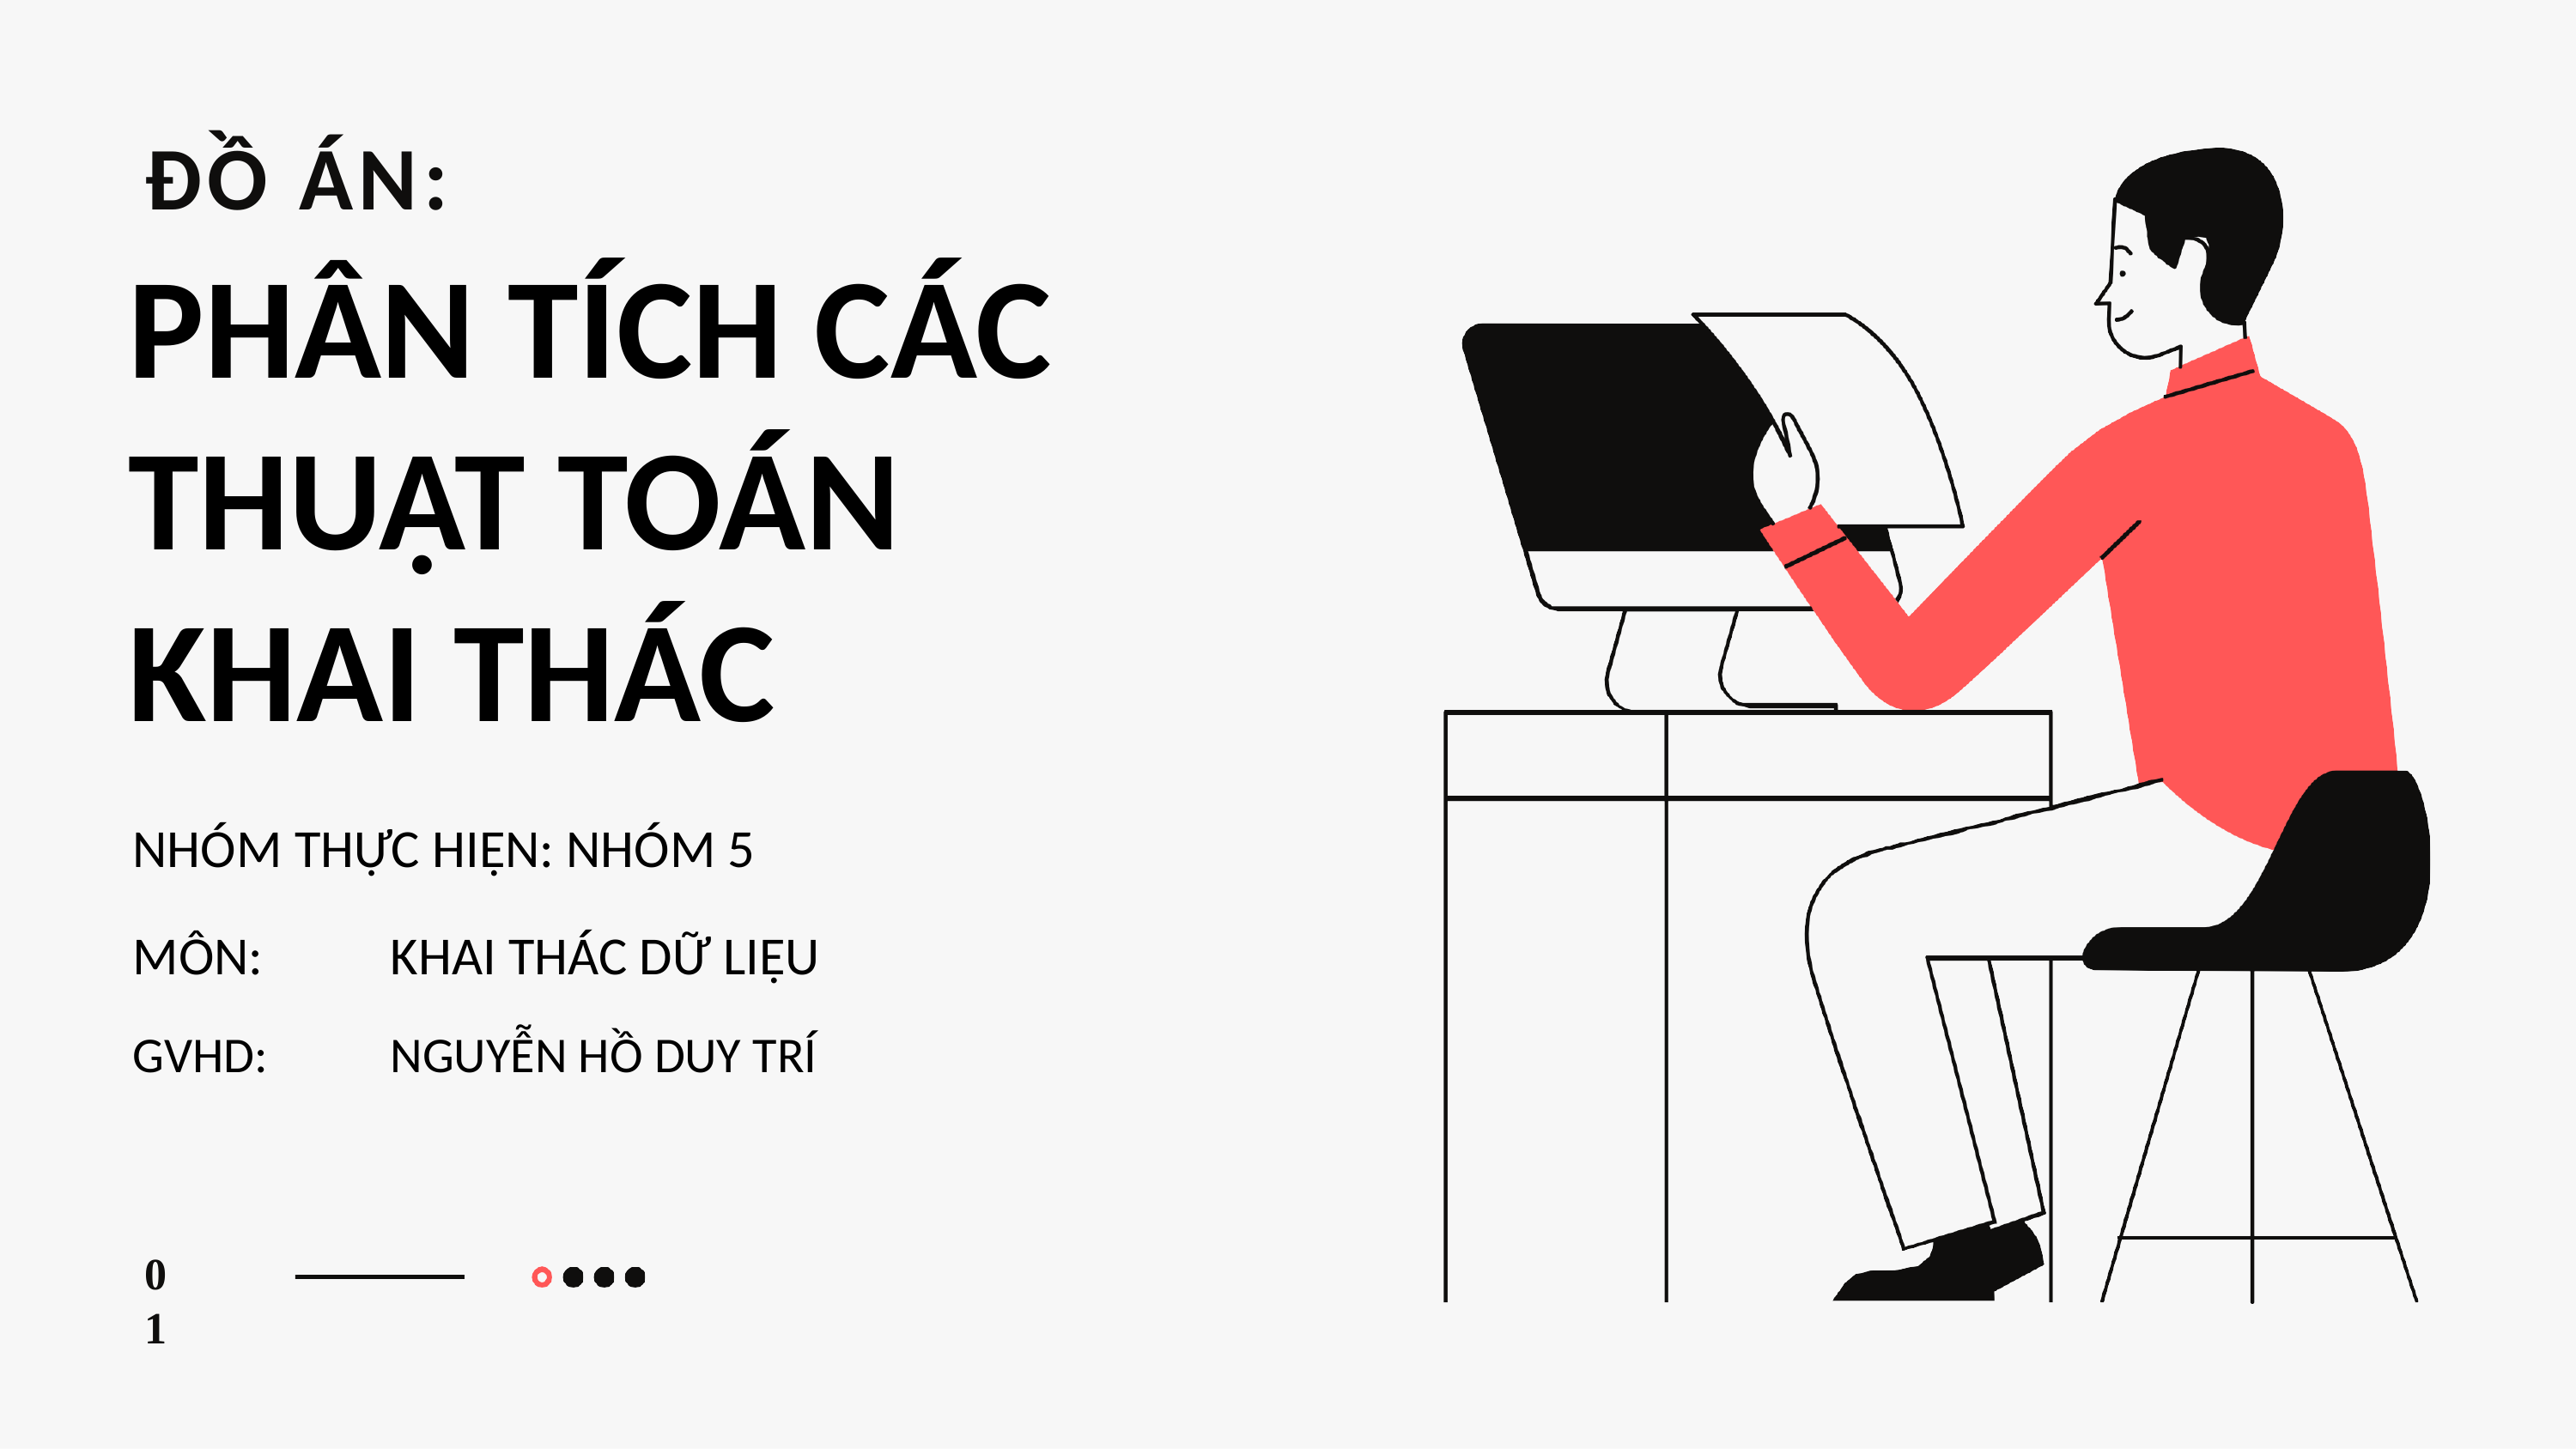

# ĐỒ ÁN:

PHÂN TÍCH CÁC THUẬT TOÁN KHAI THÁC
NHÓM THỰC HIỆN: NHÓM 5
MÔN:	KHAI THÁC DỮ LIỆU
GVHD: 	NGUYỄN HỒ DUY TRÍ
01